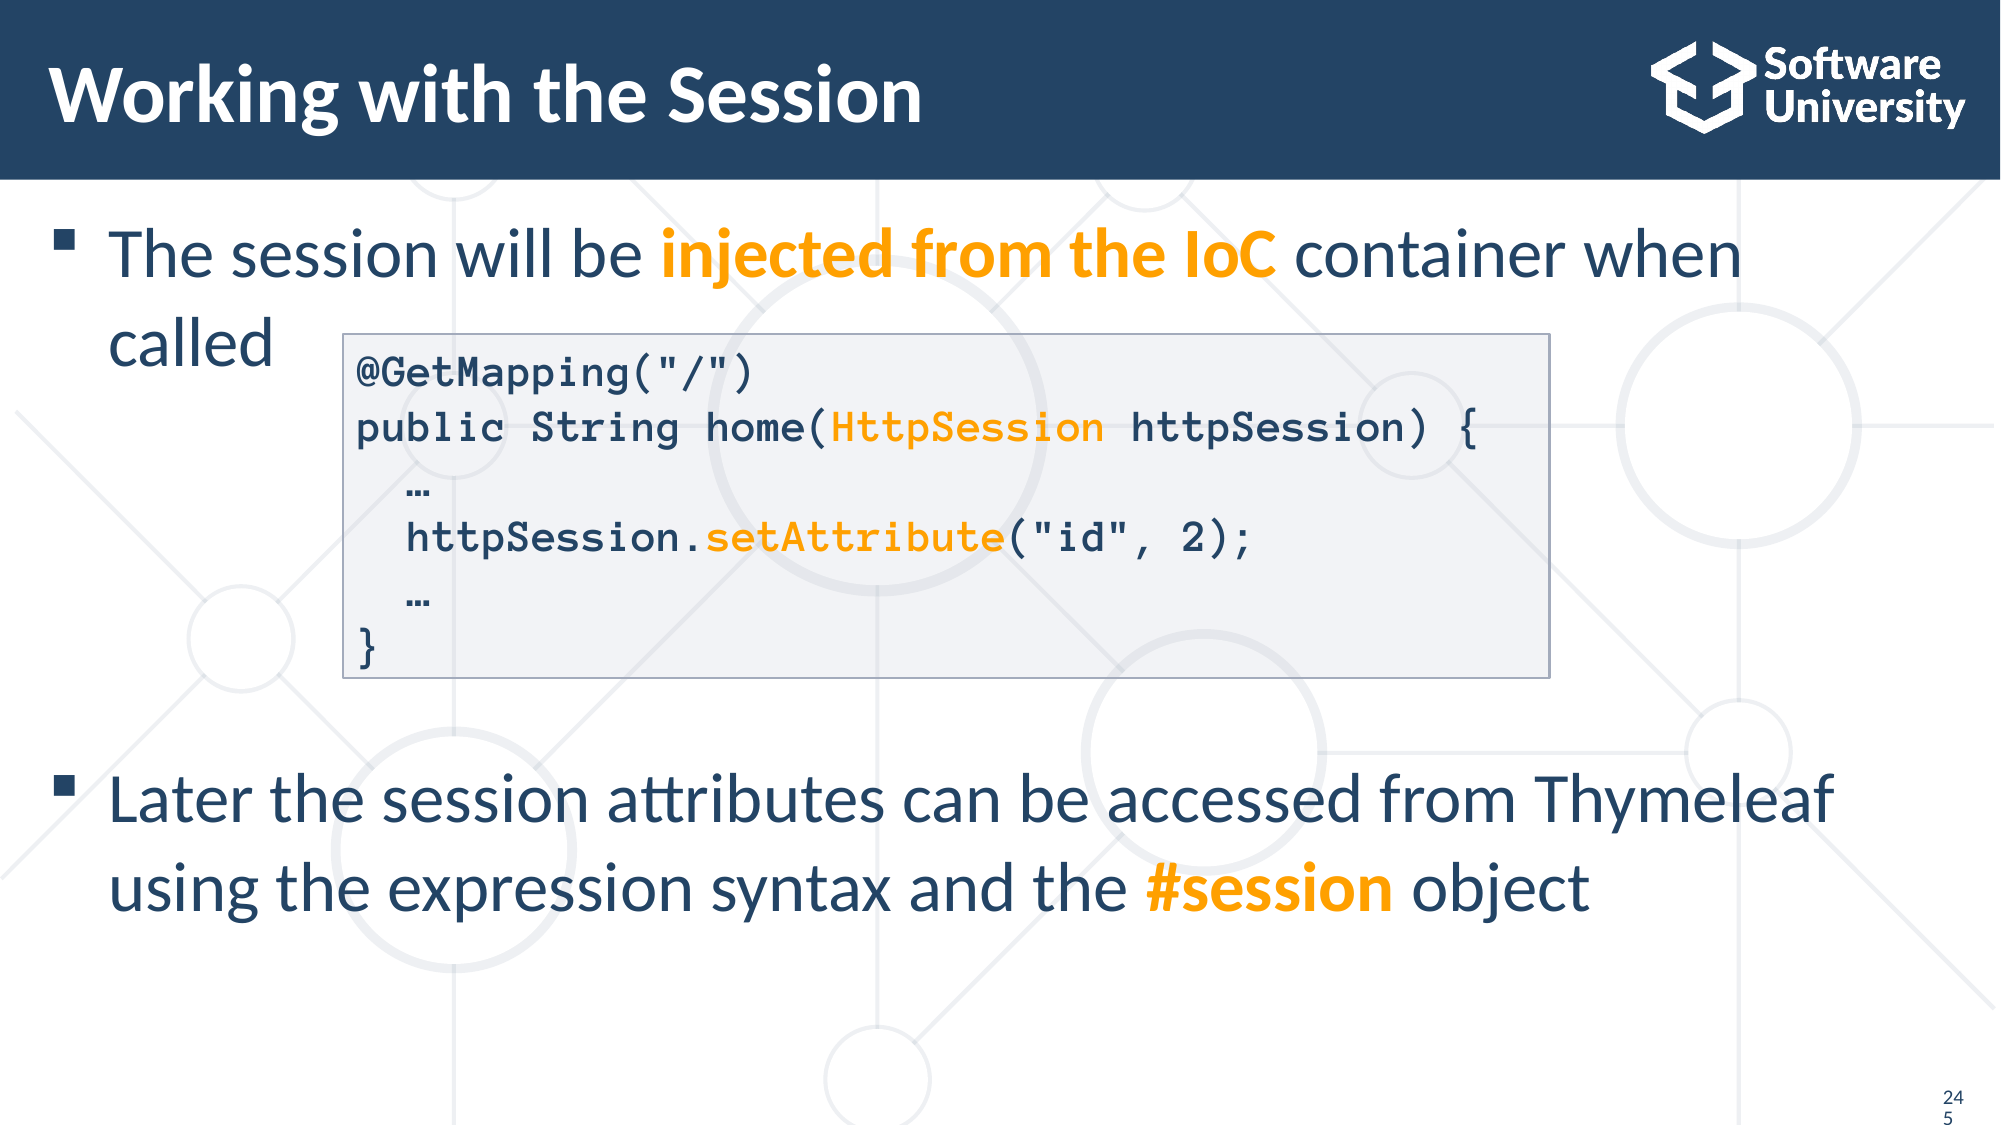

# Working with the Session
The session will be injected from the IoC container when called

Later the session attributes can be accessed from Thymeleaf using the expression syntax and the #session object
@GetMapping("/")
public String home(HttpSession httpSession) {
  …
  httpSession.setAttribute("id", 2);
  …
}
245